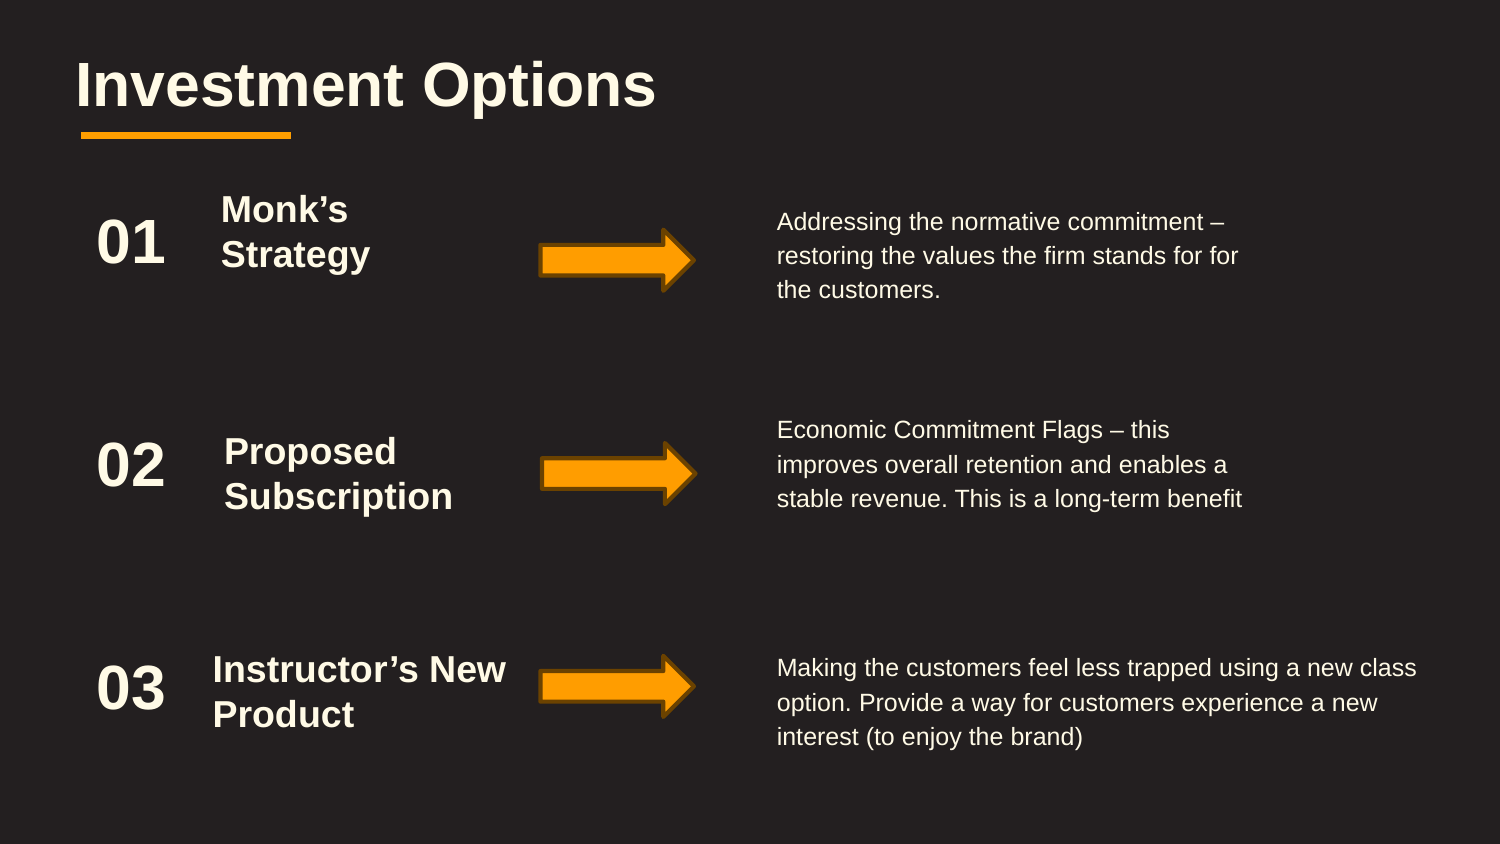

Investment Options
01
Monk’s Strategy
Addressing the normative commitment – restoring the values the firm stands for for the customers.

Economic Commitment Flags – this improves overall retention and enables a stable revenue. This is a long-term benefit
02
Proposed Subscription

Making the customers feel less trapped using a new class option. Provide a way for customers experience a new interest (to enjoy the brand)
03
Instructor’s New Product